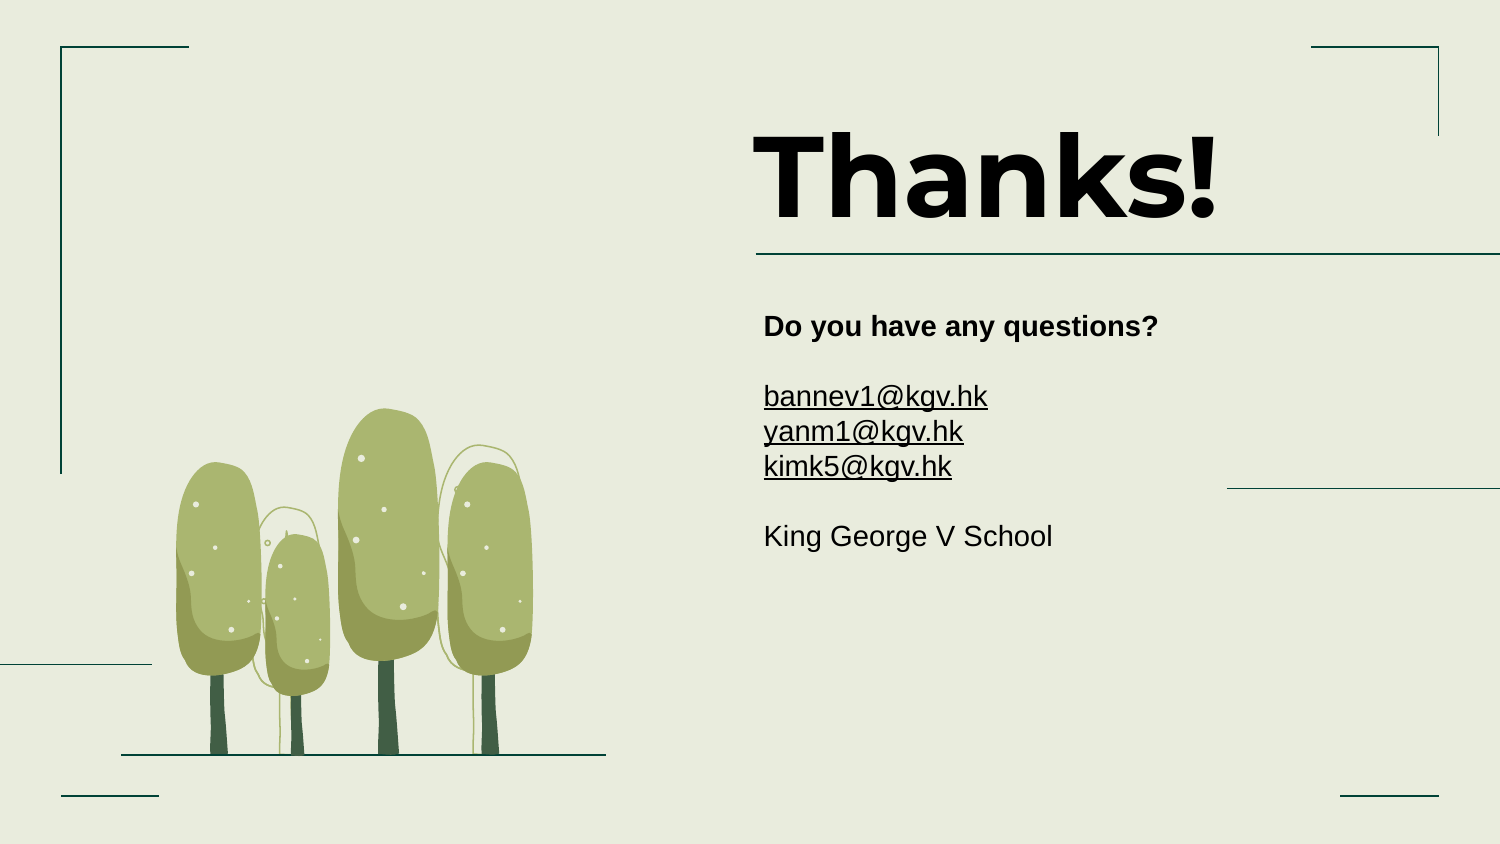

Thanks!
Do you have any questions?

bannev1@kgv.hk
yanm1@kgv.hk
kimk5@kgv.hk

King George V School